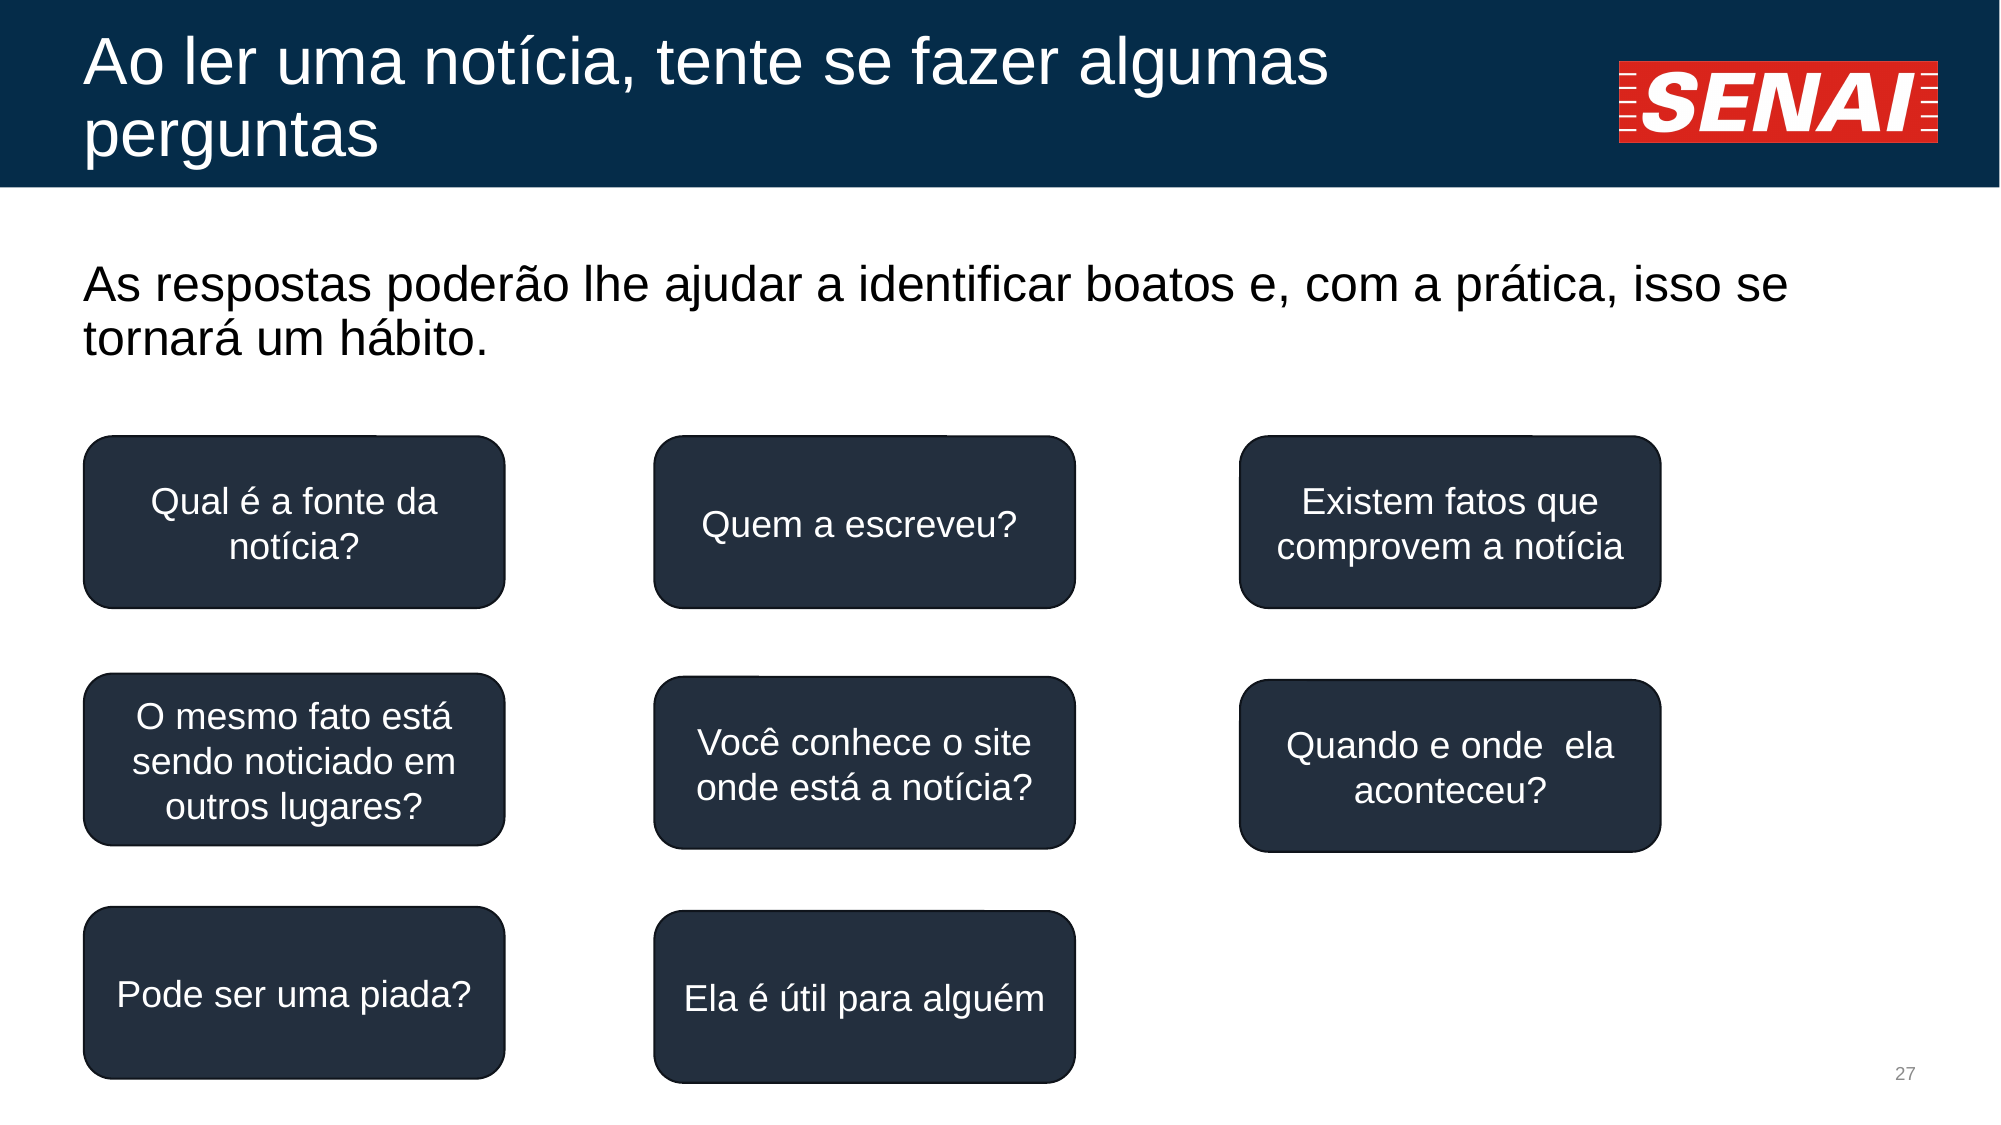

# Ao ler uma notícia, tente se fazer algumas perguntas
As respostas poderão lhe ajudar a identificar boatos e, com a prática, isso se tornará um hábito.
Quem a escreveu?
Qual é a fonte da notícia?
Existem fatos que comprovem a notícia
O mesmo fato está sendo noticiado em outros lugares?
Você conhece o site onde está a notícia?
Quando e onde  ela aconteceu?
Pode ser uma piada?
Ela é útil para alguém
27